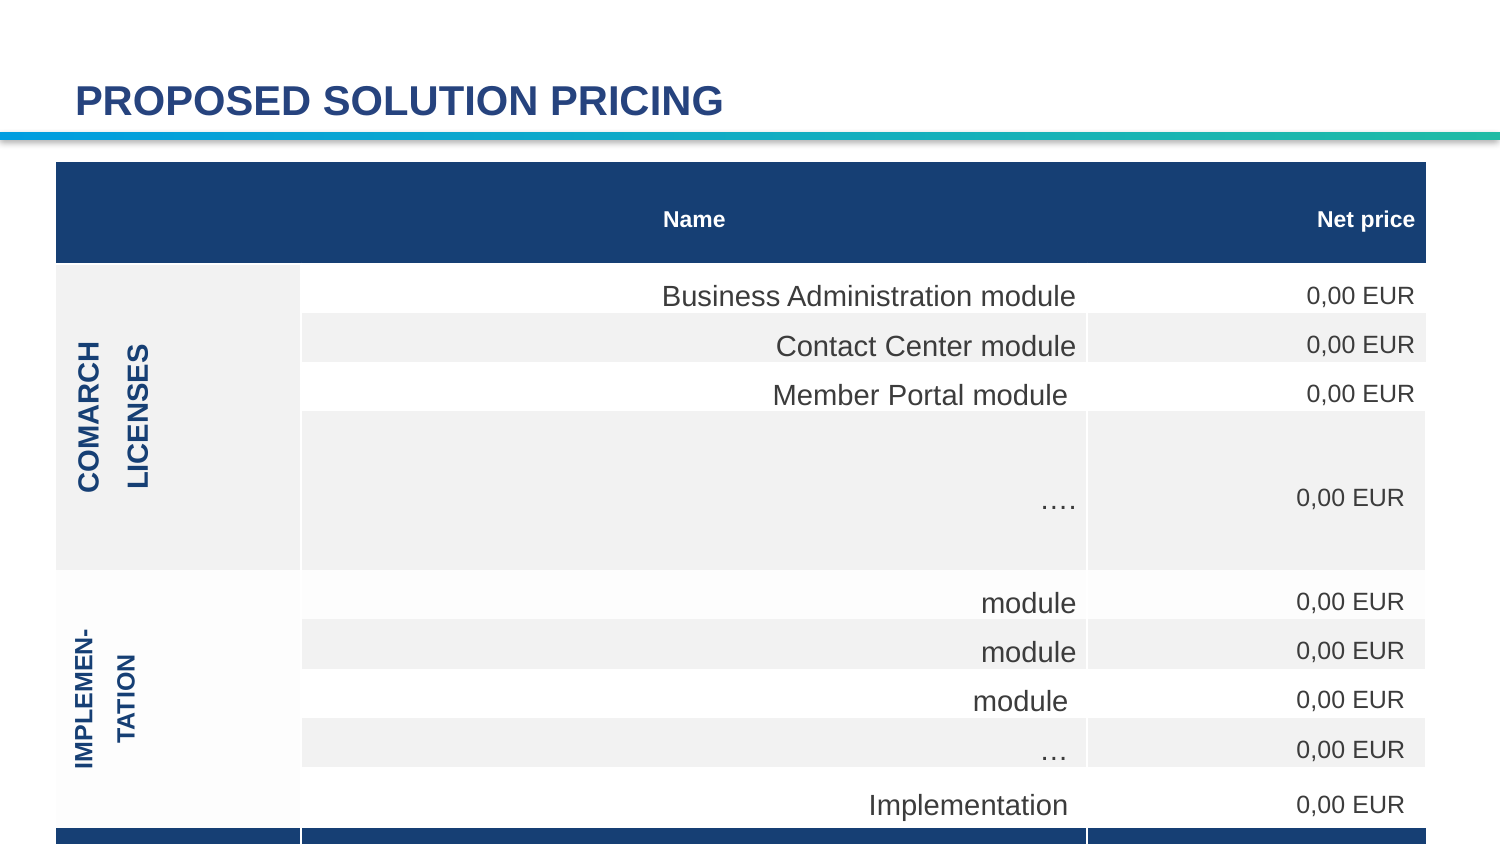

PROPOSED SOLUTION PRICING
|  | Name | Net price |
| --- | --- | --- |
| COMARCH LICENSES | Business Administration module | 0,00 EUR |
|  | Contact Center module | 0,00 EUR |
|  | Member Portal module | 0,00 EUR |
|  | …. | 0,00 EUR |
| IMPLEMEN- TATION | module | 0,00 EUR |
|  | module | 0,00 EUR |
|  | module | 0,00 EUR |
|  | … | 0,00 EUR |
|  | Implementation | 0,00 EUR |
|  | Total: | - EUR |